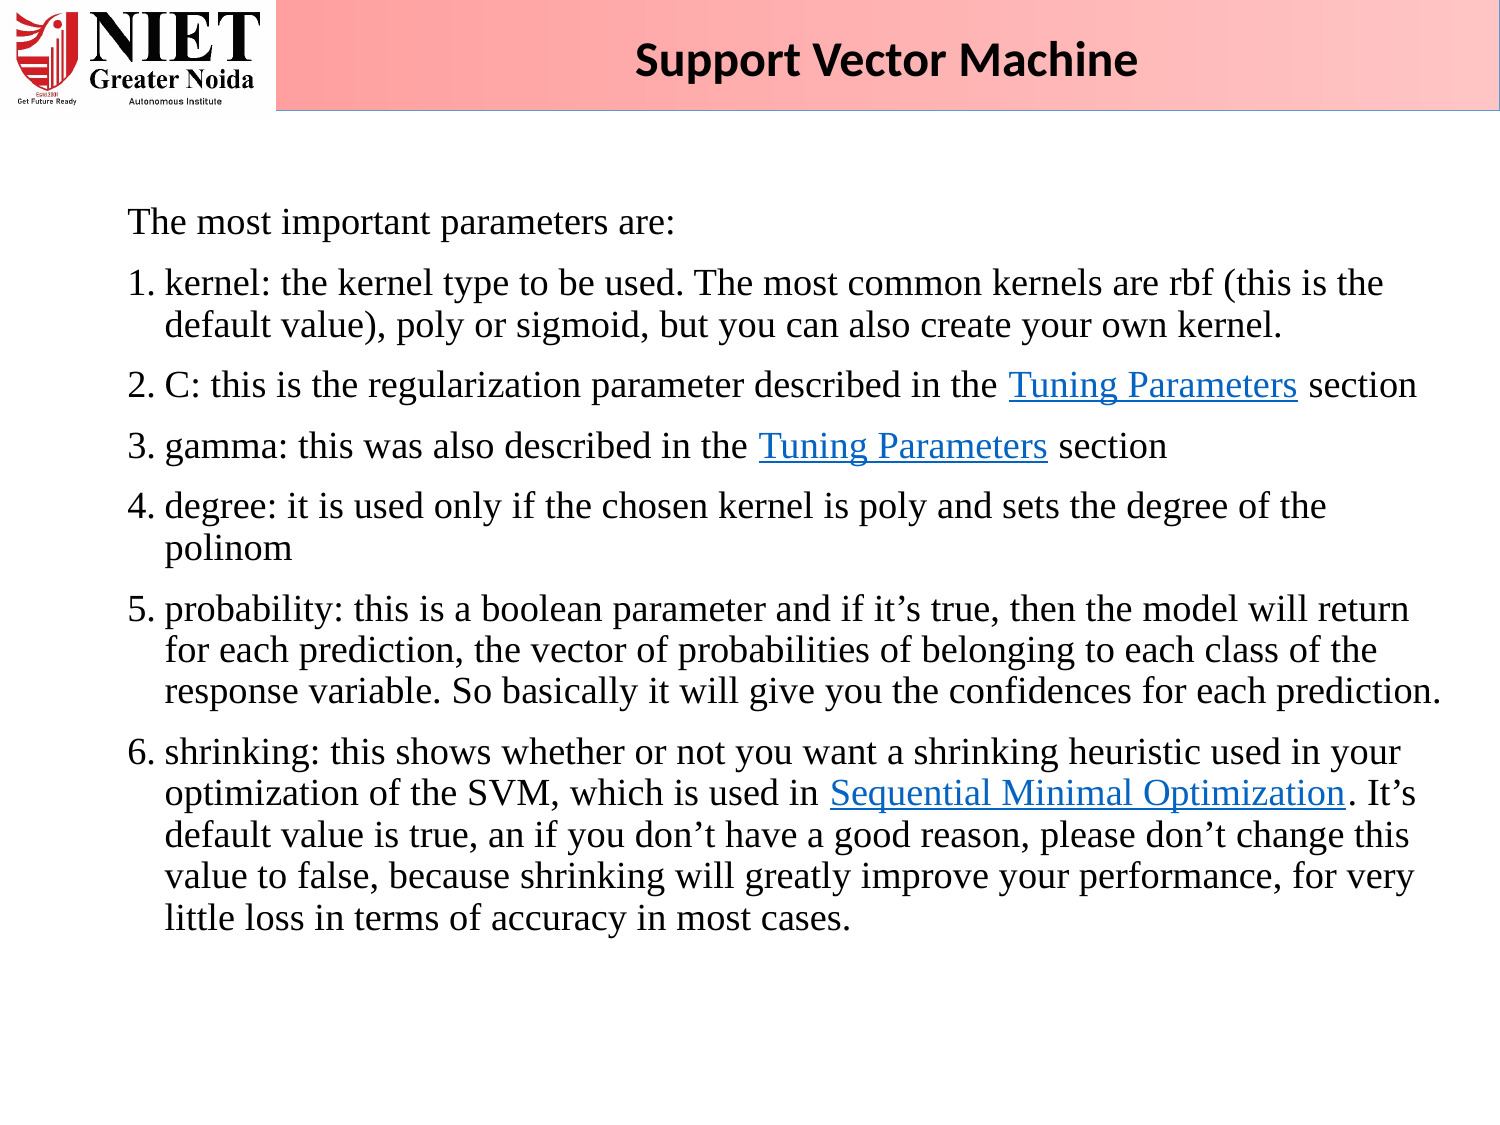

Support Vector Machine
The most important parameters are:
kernel: the kernel type to be used. The most common kernels are rbf (this is the default value), poly or sigmoid, but you can also create your own kernel.
C: this is the regularization parameter described in the Tuning Parameters section
gamma: this was also described in the Tuning Parameters section
degree: it is used only if the chosen kernel is poly and sets the degree of the polinom
probability: this is a boolean parameter and if it’s true, then the model will return for each prediction, the vector of probabilities of belonging to each class of the response variable. So basically it will give you the confidences for each prediction.
shrinking: this shows whether or not you want a shrinking heuristic used in your optimization of the SVM, which is used in Sequential Minimal Optimization. It’s default value is true, an if you don’t have a good reason, please don’t change this value to false, because shrinking will greatly improve your performance, for very little loss in terms of accuracy in most cases.